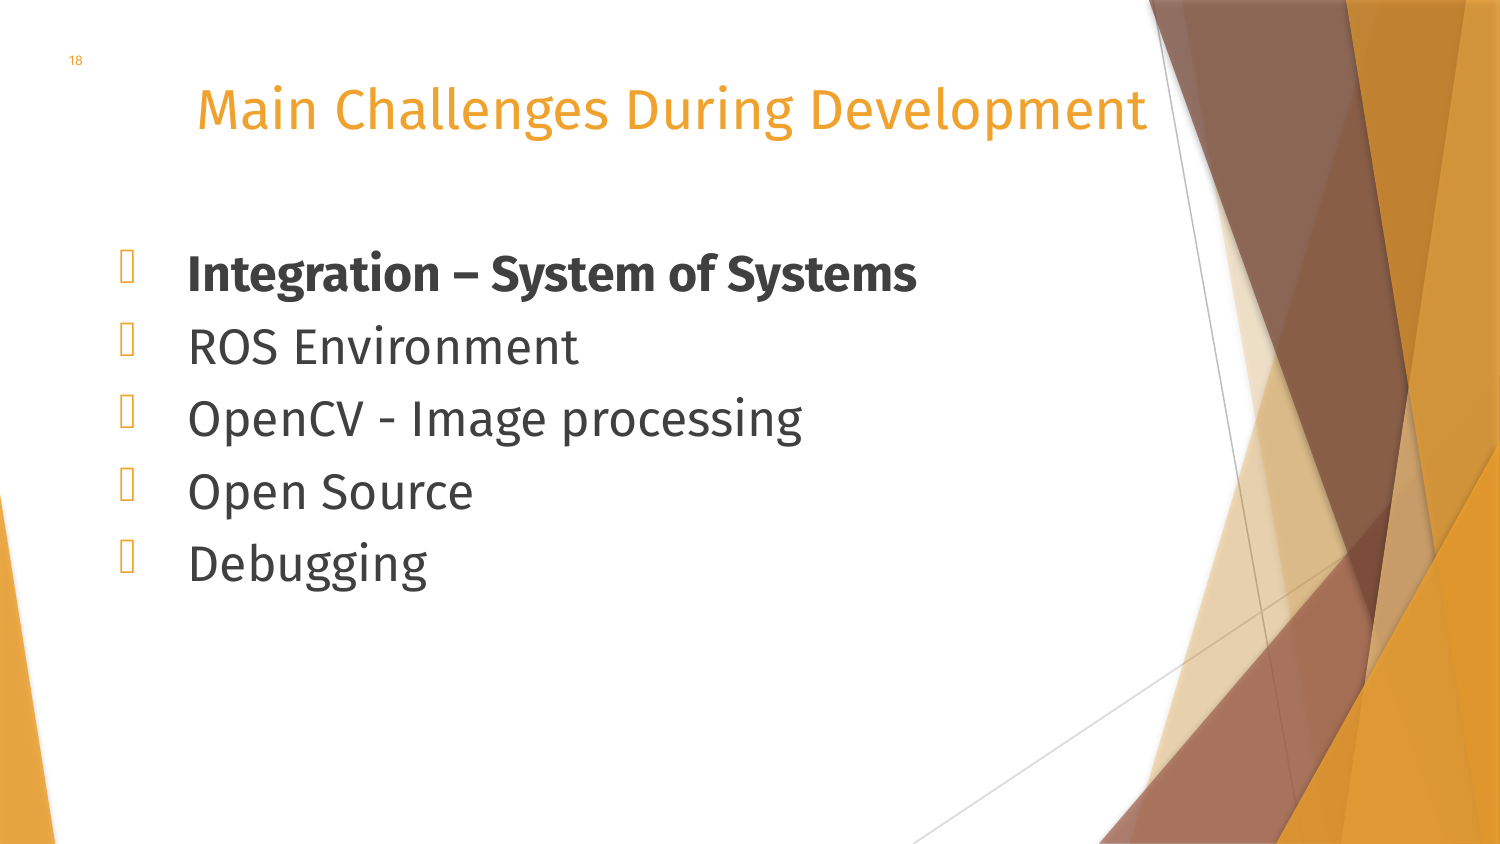

18
# Main Challenges During Development
Integration – System of Systems
ROS Environment
OpenCV - Image processing
Open Source
Debugging